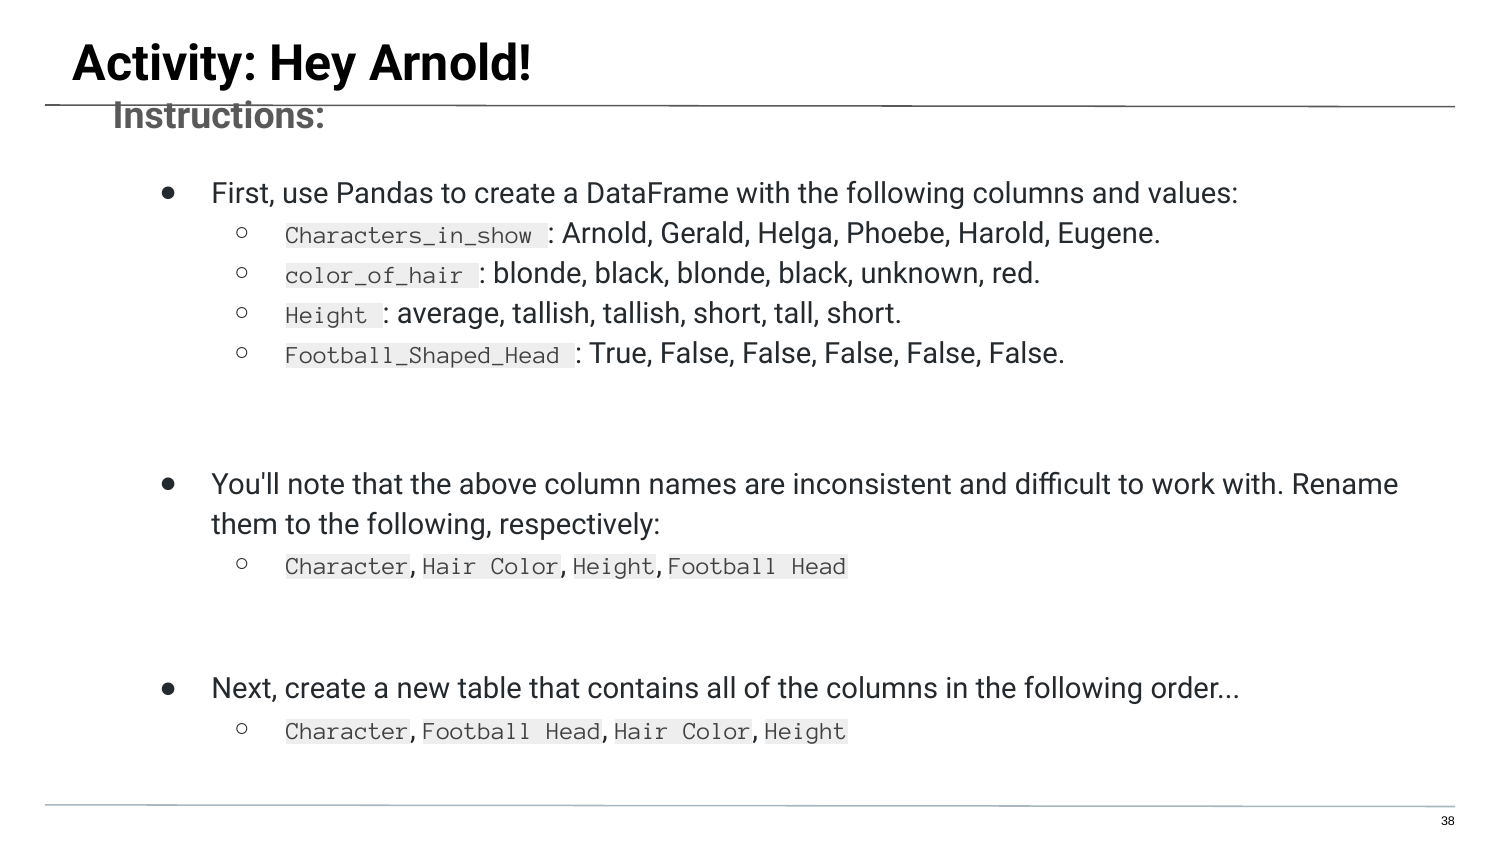

# Activity: Hey Arnold!
Instructions:

First, use Pandas to create a DataFrame with the following columns and values:
Characters_in_show : Arnold, Gerald, Helga, Phoebe, Harold, Eugene.
color_of_hair : blonde, black, blonde, black, unknown, red.
Height : average, tallish, tallish, short, tall, short.
Football_Shaped_Head : True, False, False, False, False, False.

You'll note that the above column names are inconsistent and difficult to work with. Rename them to the following, respectively:
Character, Hair Color, Height, Football Head

Next, create a new table that contains all of the columns in the following order...
Character, Football Head, Hair Color, Height

38